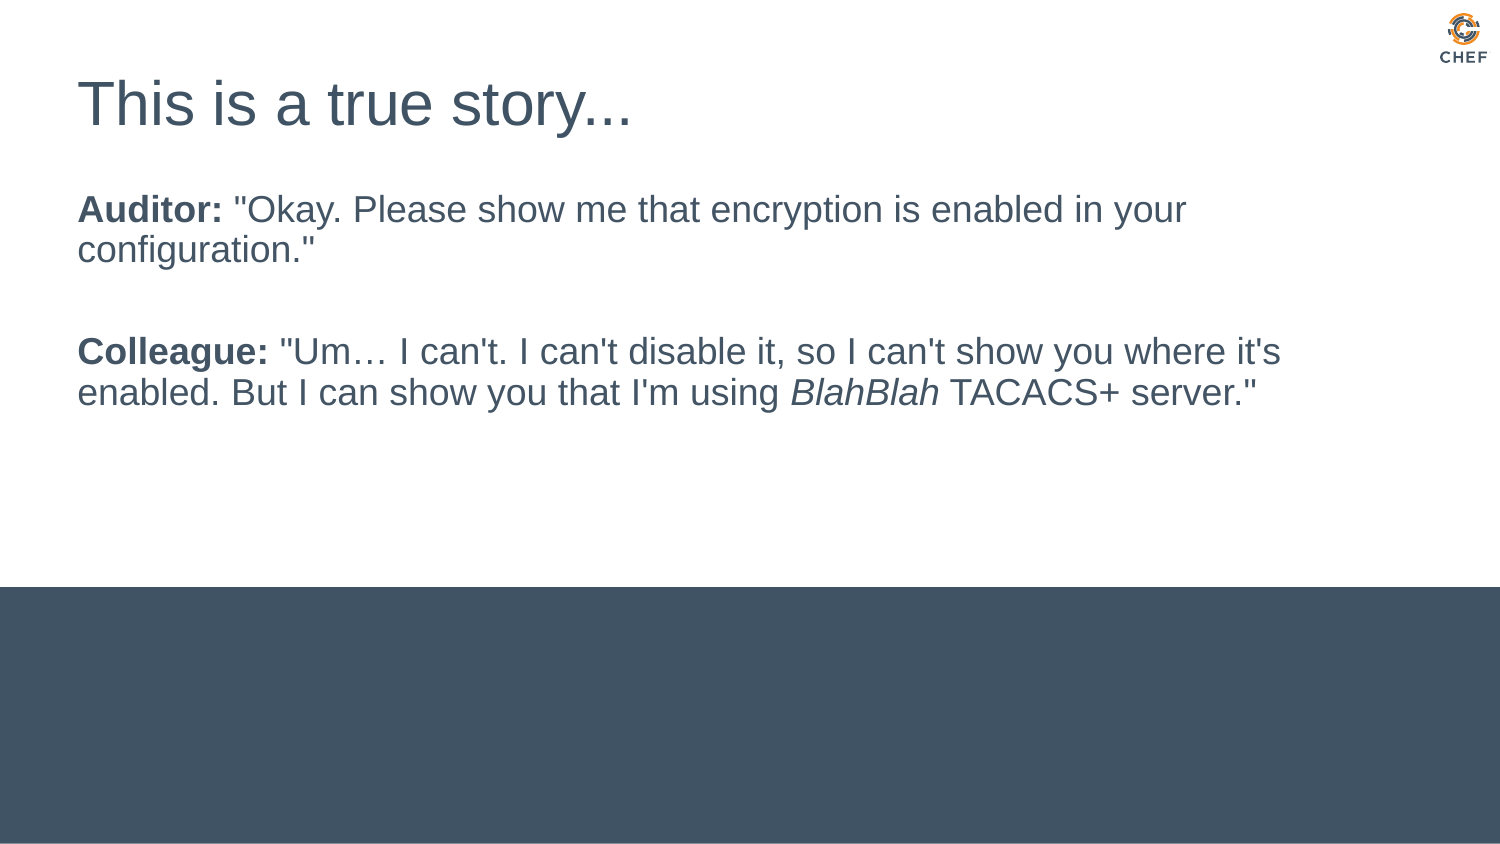

# This is a true story...
Auditor: "Okay. Please show me that encryption is enabled in your configuration."

Colleague: "Um… I can't. I can't disable it, so I can't show you where it's enabled. But I can show you that I'm using BlahBlah TACACS+ server."